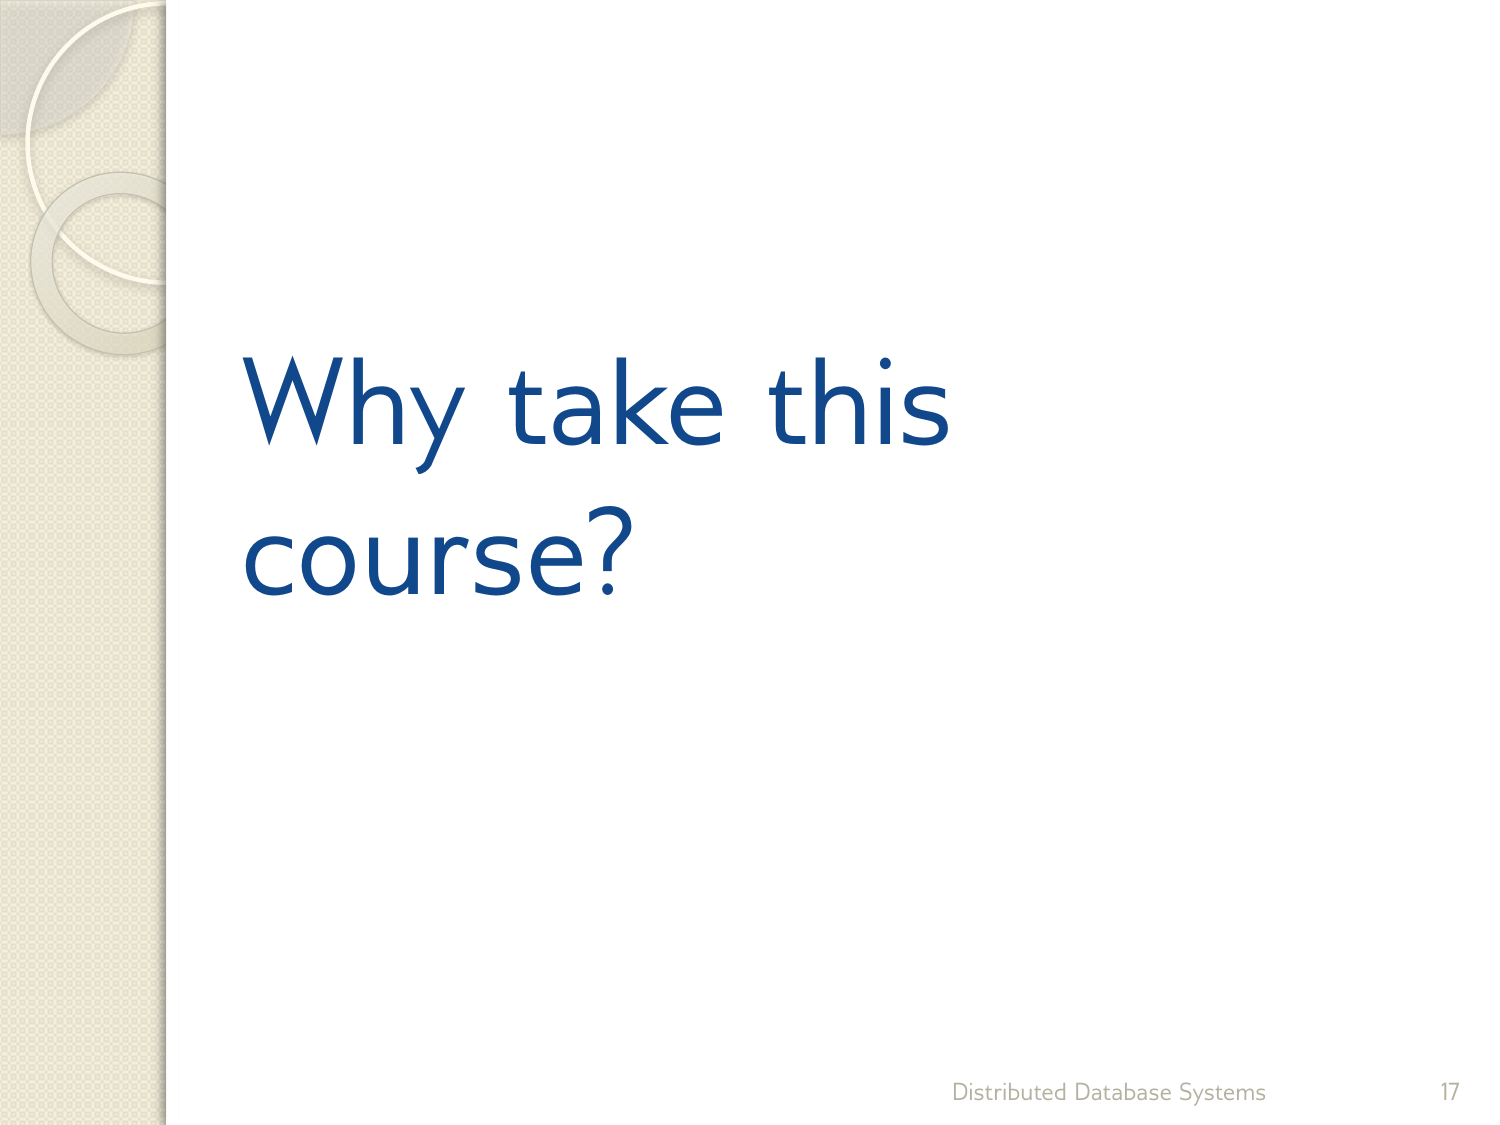

# Why take this course?

Distributed Database Systems
17